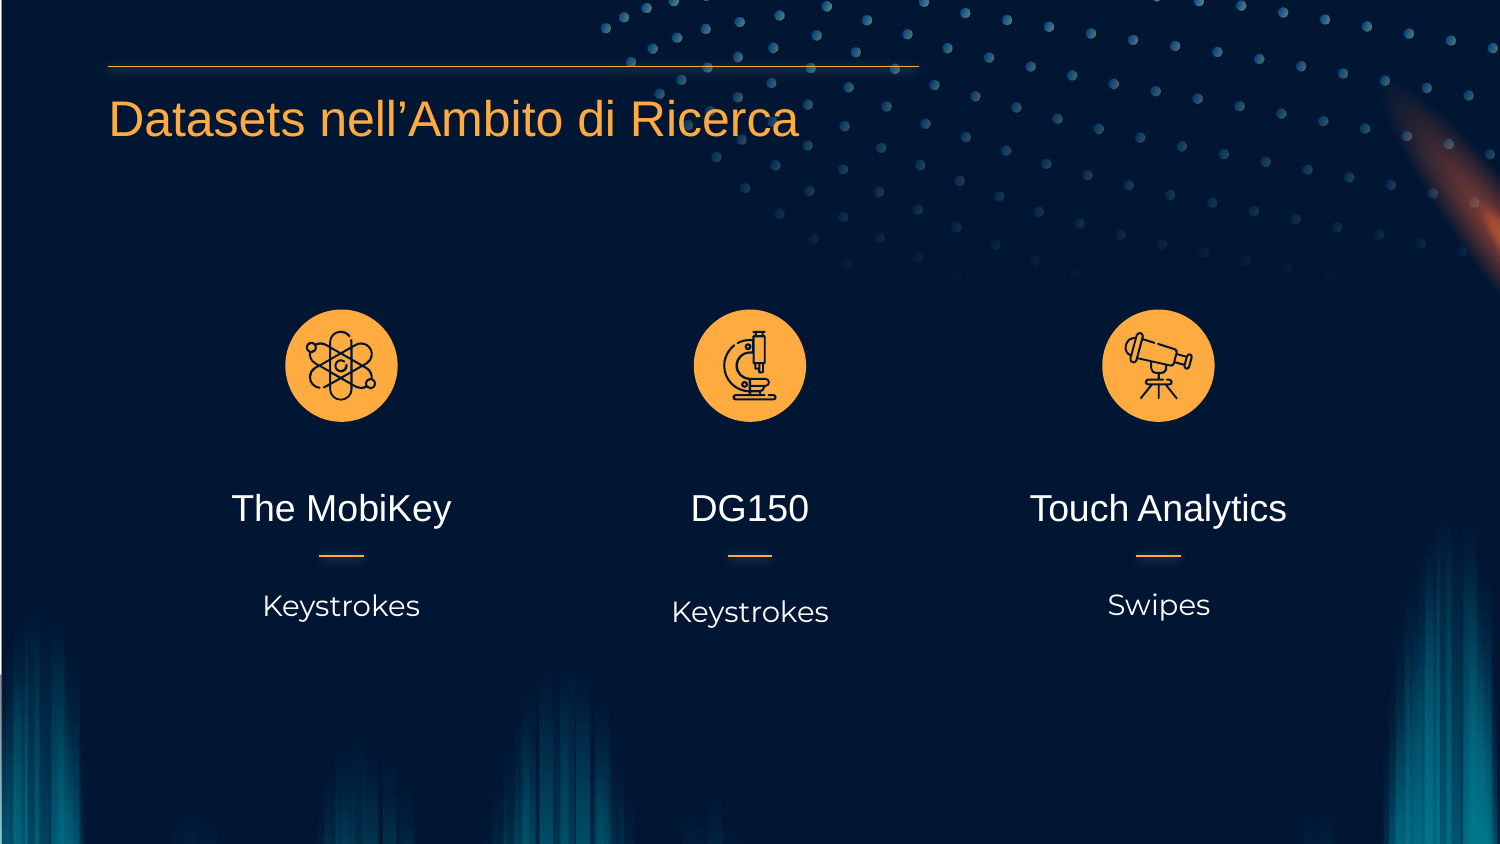

Datasets nell’Ambito di Ricerca

The MobiKey
# DG150
Touch Analytics
Swipes
Keystrokes
Keystrokes